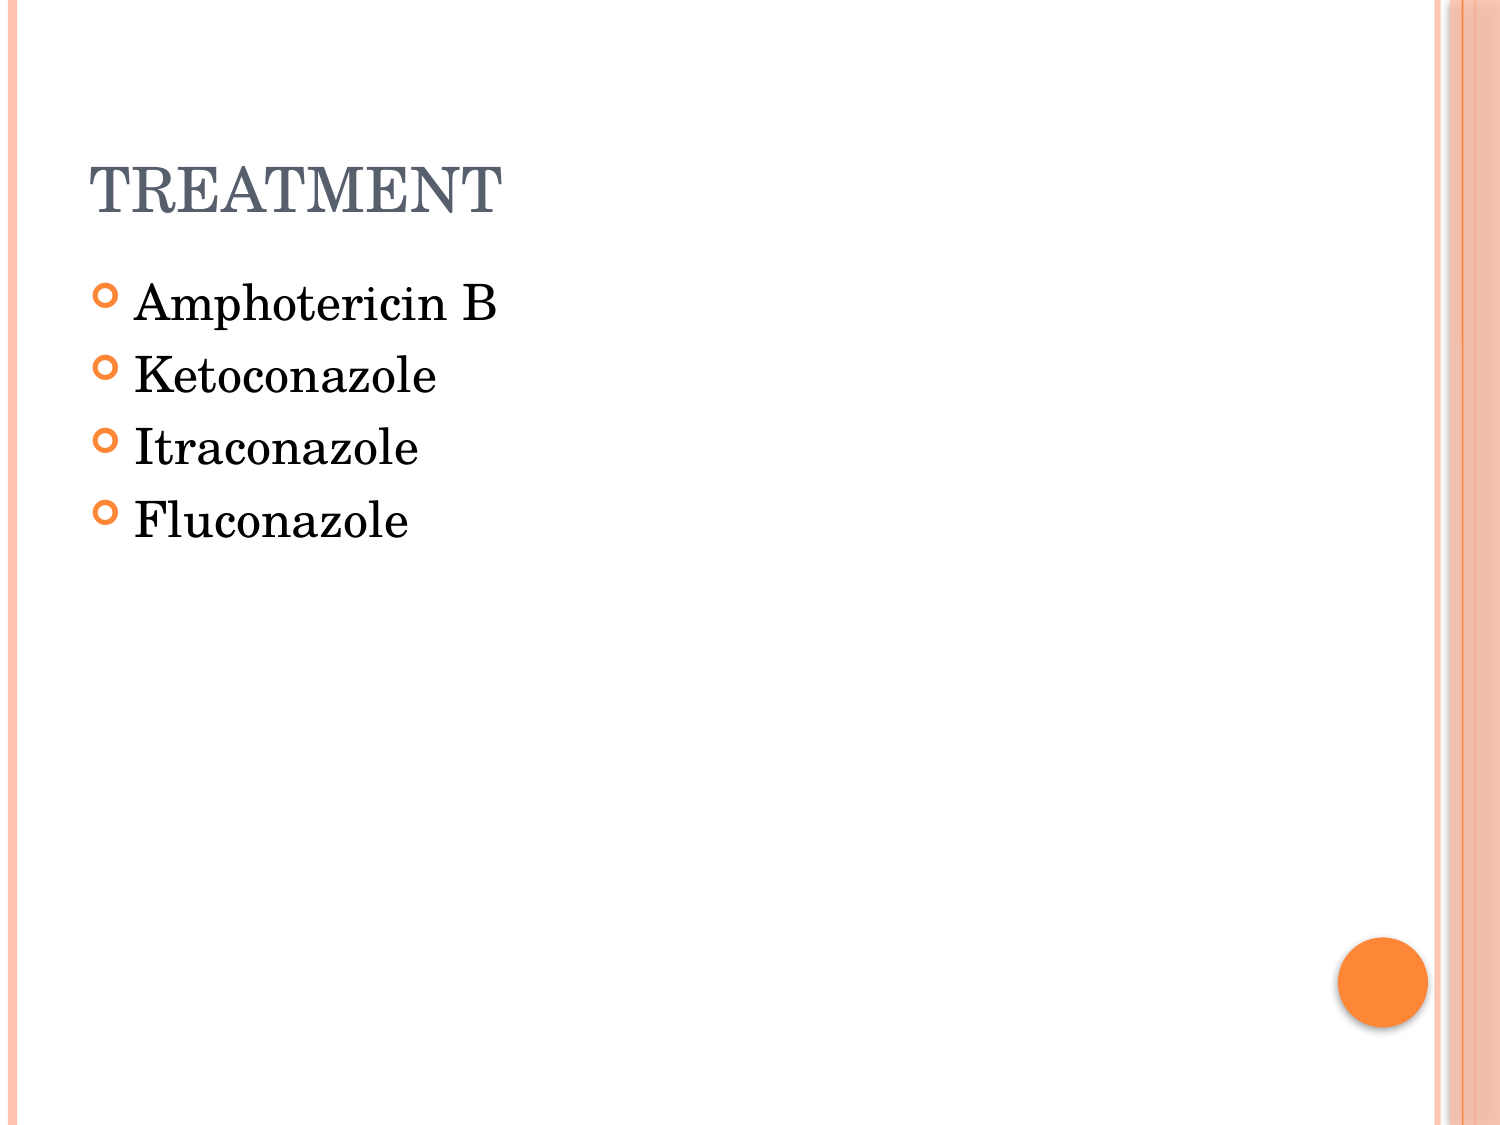

# treatment
Amphotericin B
Ketoconazole
Itraconazole
Fluconazole